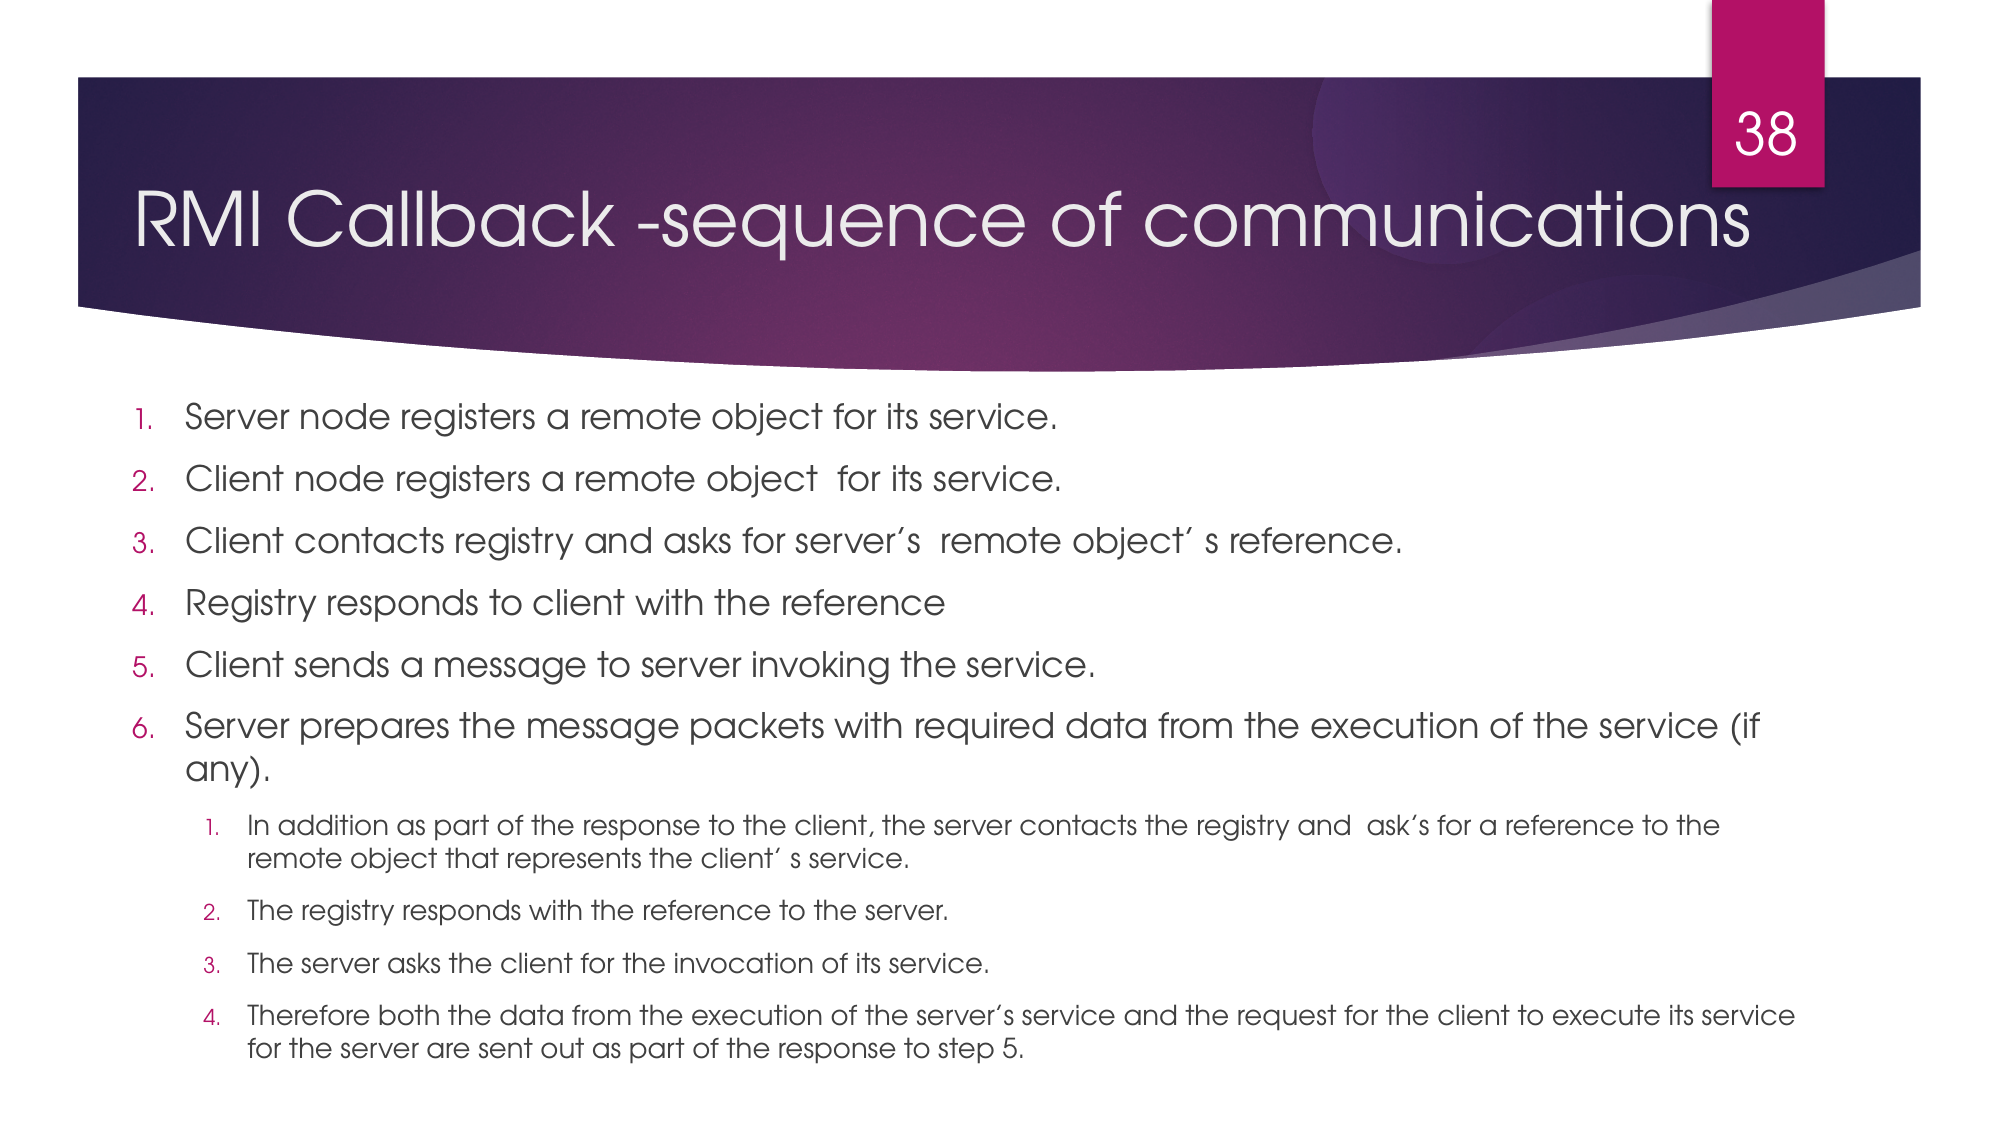

38
RMI Callback -sequence of communications
Server node registers a remote object for its service.
Client node registers a remote object  for its service.
Client contacts registry and asks for server’s  remote object’ s reference.
Registry responds to client with the reference
Client sends a message to server invoking the service.
Server prepares the message packets with required data from the execution of the service (if any).
In addition as part of the response to the client, the server contacts the registry and  ask’s for a reference to the remote object that represents the client’ s service.
The registry responds with the reference to the server.
The server asks the client for the invocation of its service.
Therefore both the data from the execution of the server’s service and the request for the client to execute its service for the server are sent out as part of the response to step 5.